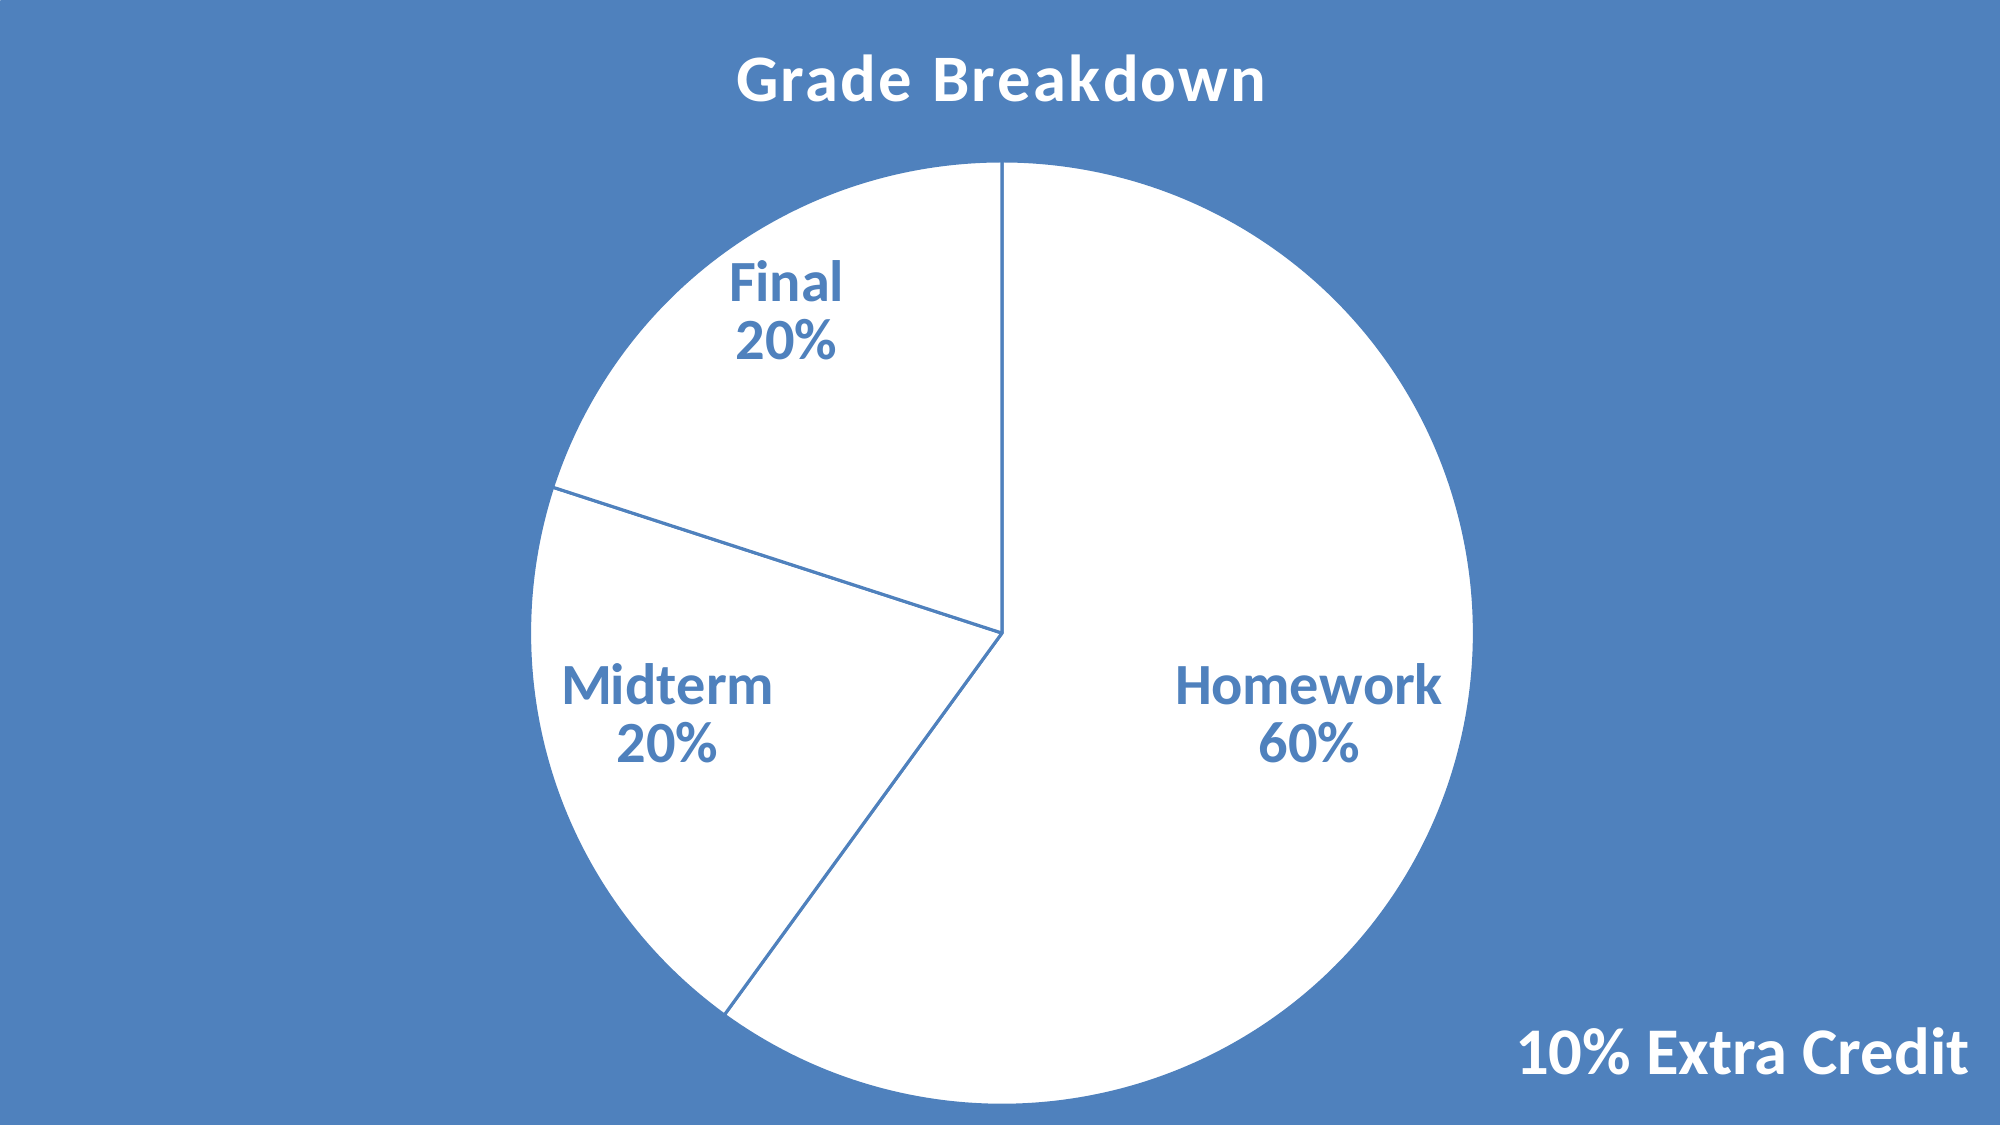

### Chart: Grade Breakdown

| Category | Column1 |
|---|---|
| Homework | 60.0 |
| Midterm | 20.0 |
| Final | 20.0 |
10% Extra Credit
19